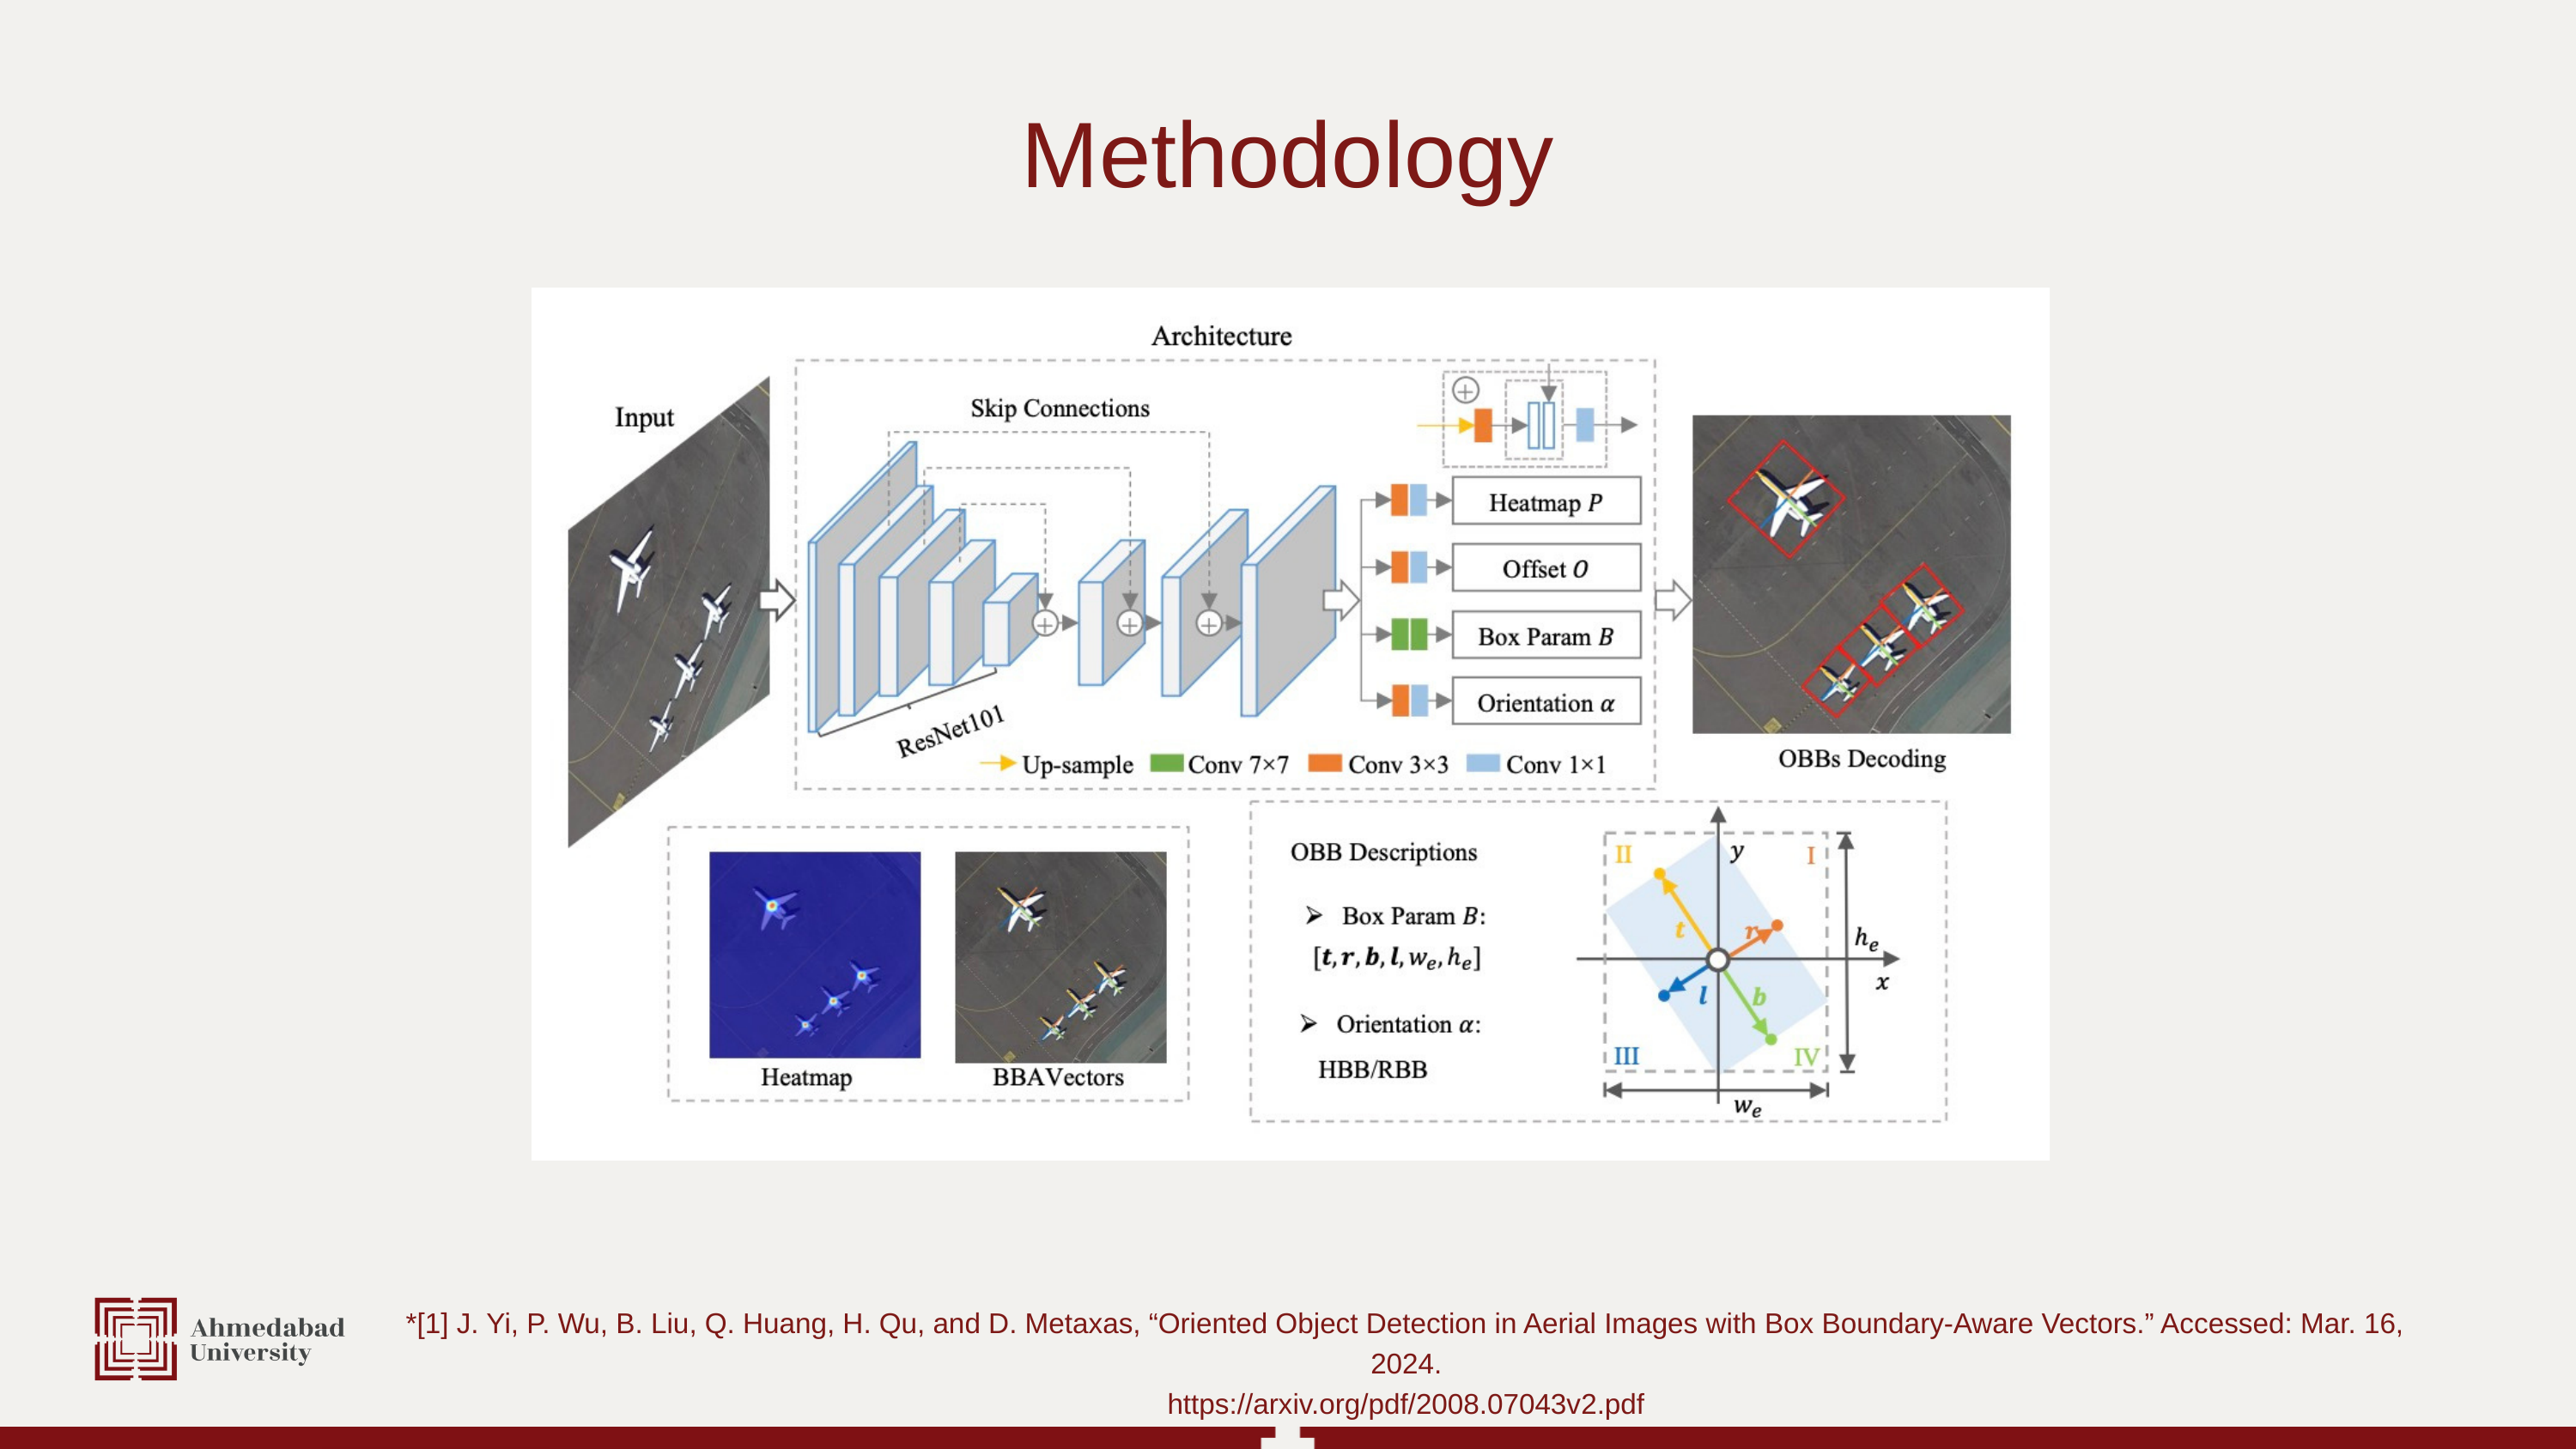

Methodology

*[1] J. Yi, P. Wu, B. Liu, Q. Huang, H. Qu, and D. Metaxas, “Oriented Object Detection in Aerial Images with Box Boundary-Aware Vectors.” Accessed: Mar. 16, 2024.
https://arxiv.org/pdf/2008.07043v2.pdf